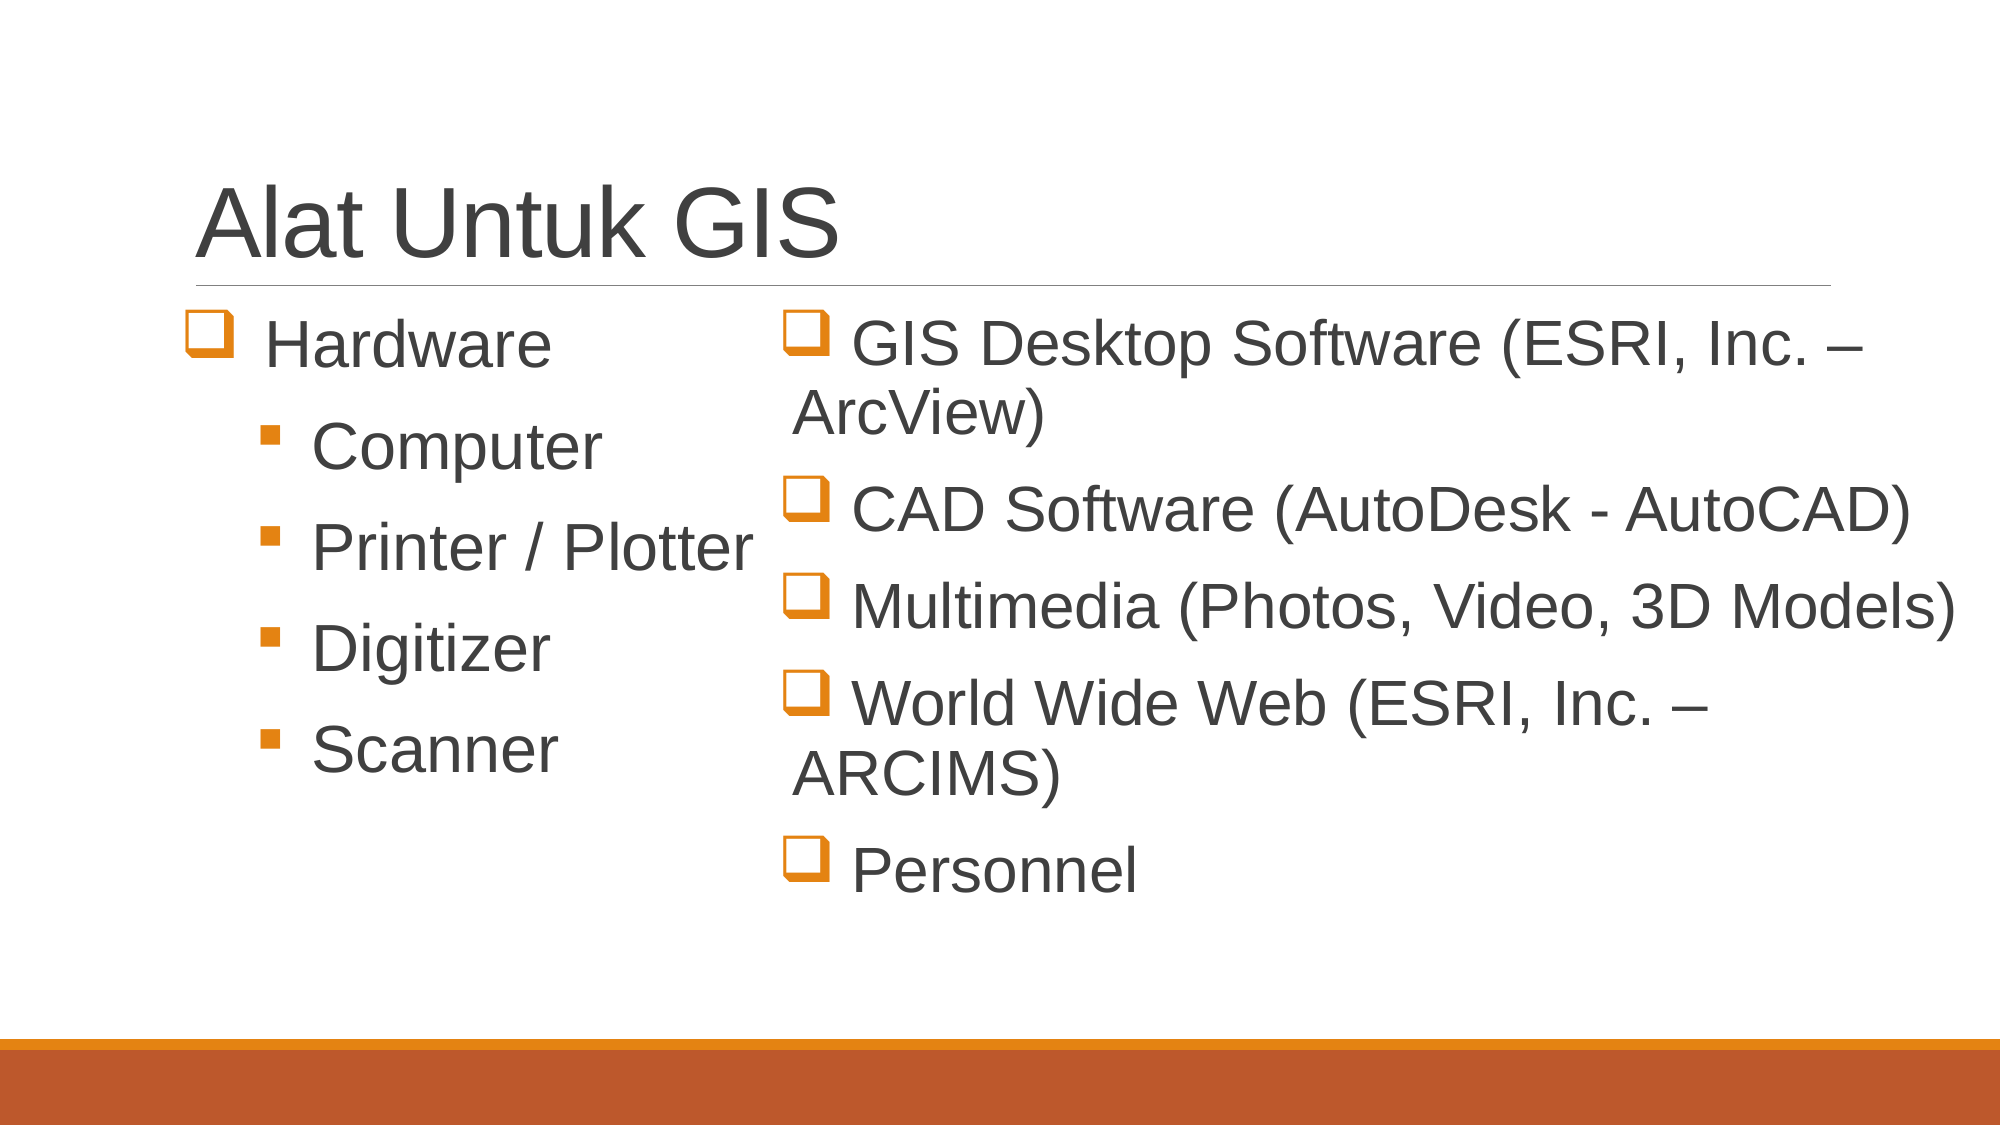

# Alat Untuk GIS
Hardware
Computer
Printer / Plotter
Digitizer
Scanner
 GIS Desktop Software (ESRI, Inc. – ArcView)
 CAD Software (AutoDesk - AutoCAD)
 Multimedia (Photos, Video, 3D Models)
 World Wide Web (ESRI, Inc. – ARCIMS)
 Personnel